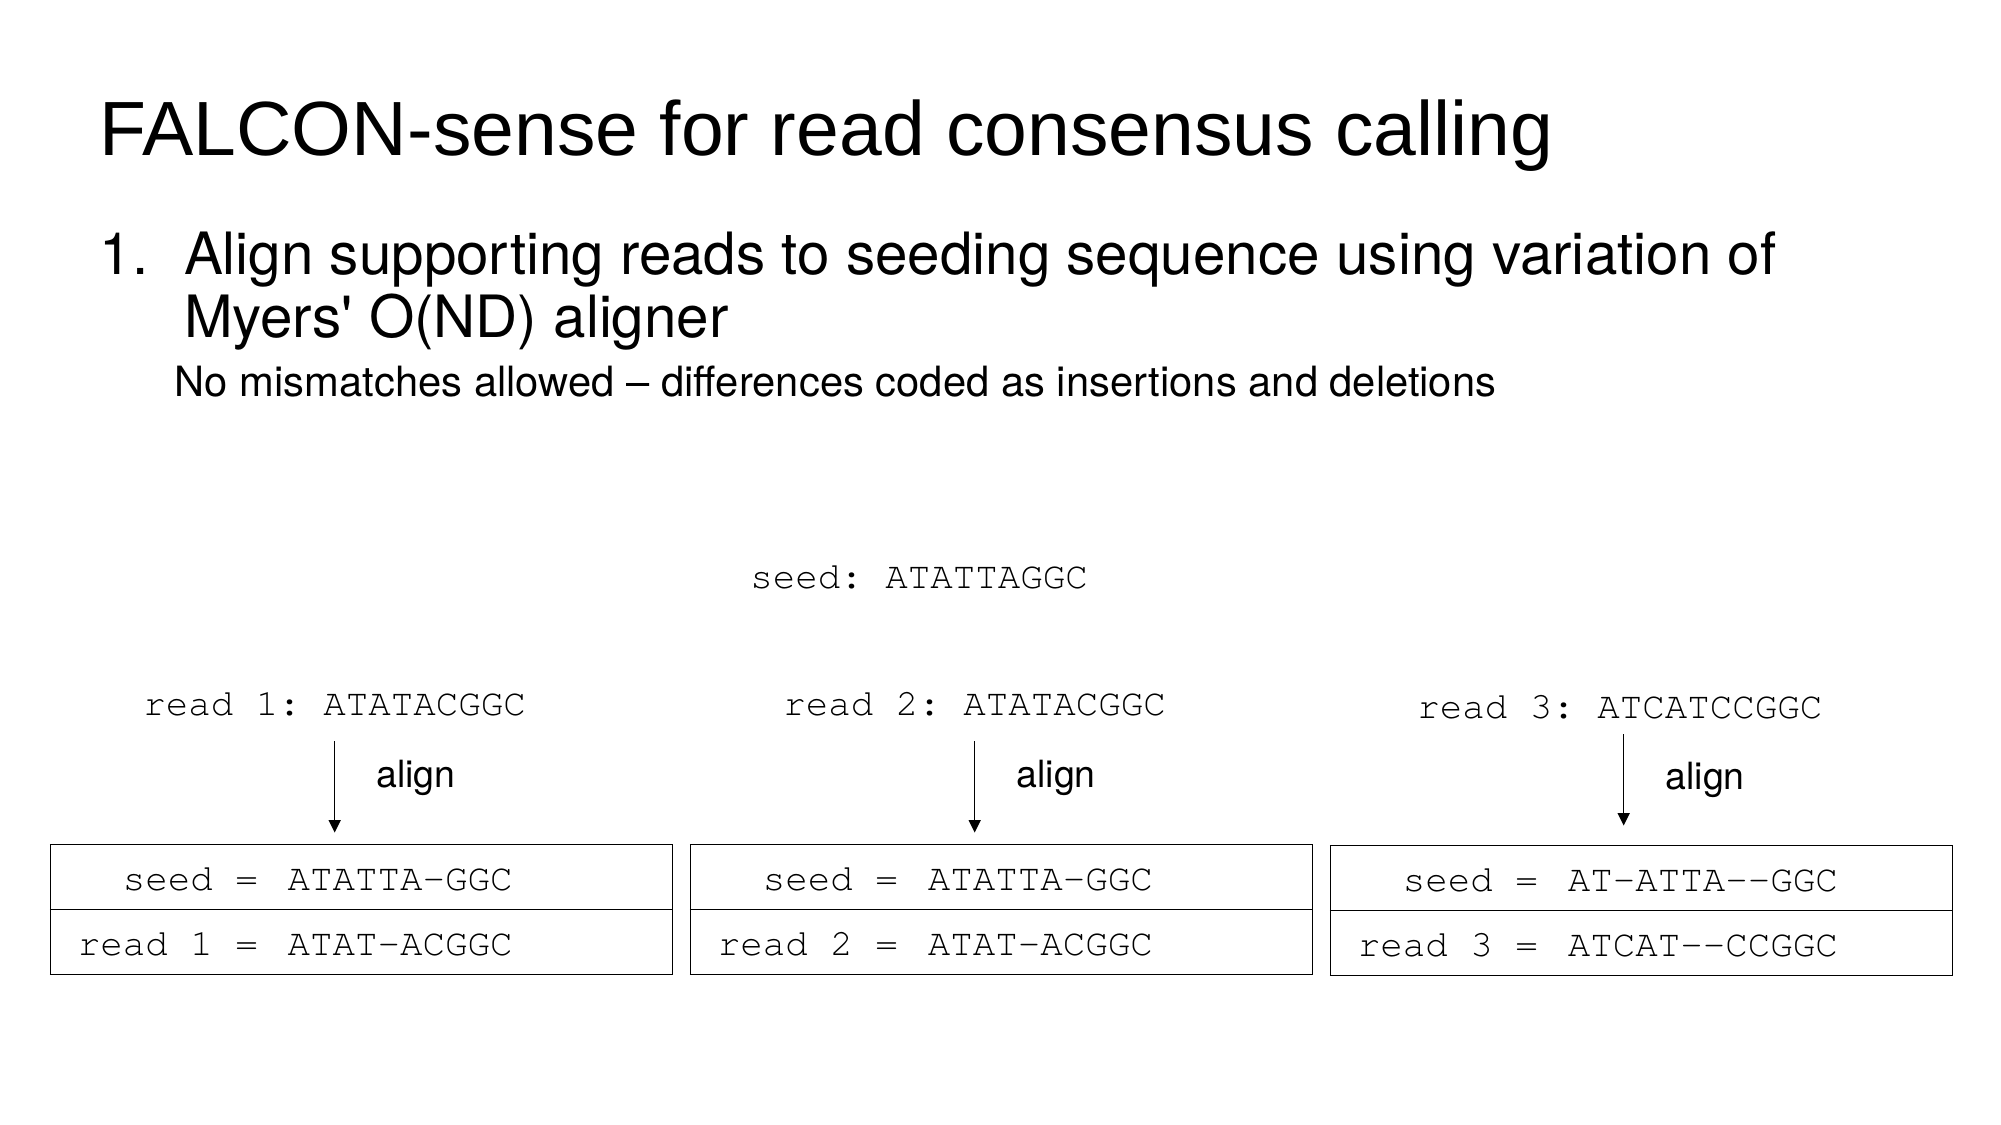

# FALCON-sense for read consensus calling
Align supporting reads to seeding sequence using variation of Myers' O(ND) aligner
No mismatches allowed – differences coded as insertions and deletions
seed: ATATTAGGC
read 1: ATATACGGC
read 2: ATATACGGC
read 3: ATCATCCGGC
align
align
align
| seed = | ATATTA-GGC |
| --- | --- |
| read 1 = | ATAT-ACGGC |
| seed = | ATATTA-GGC |
| --- | --- |
| read 2 = | ATAT-ACGGC |
| seed = | AT-ATTA--GGC |
| --- | --- |
| read 3 = | ATCAT--CCGGC |